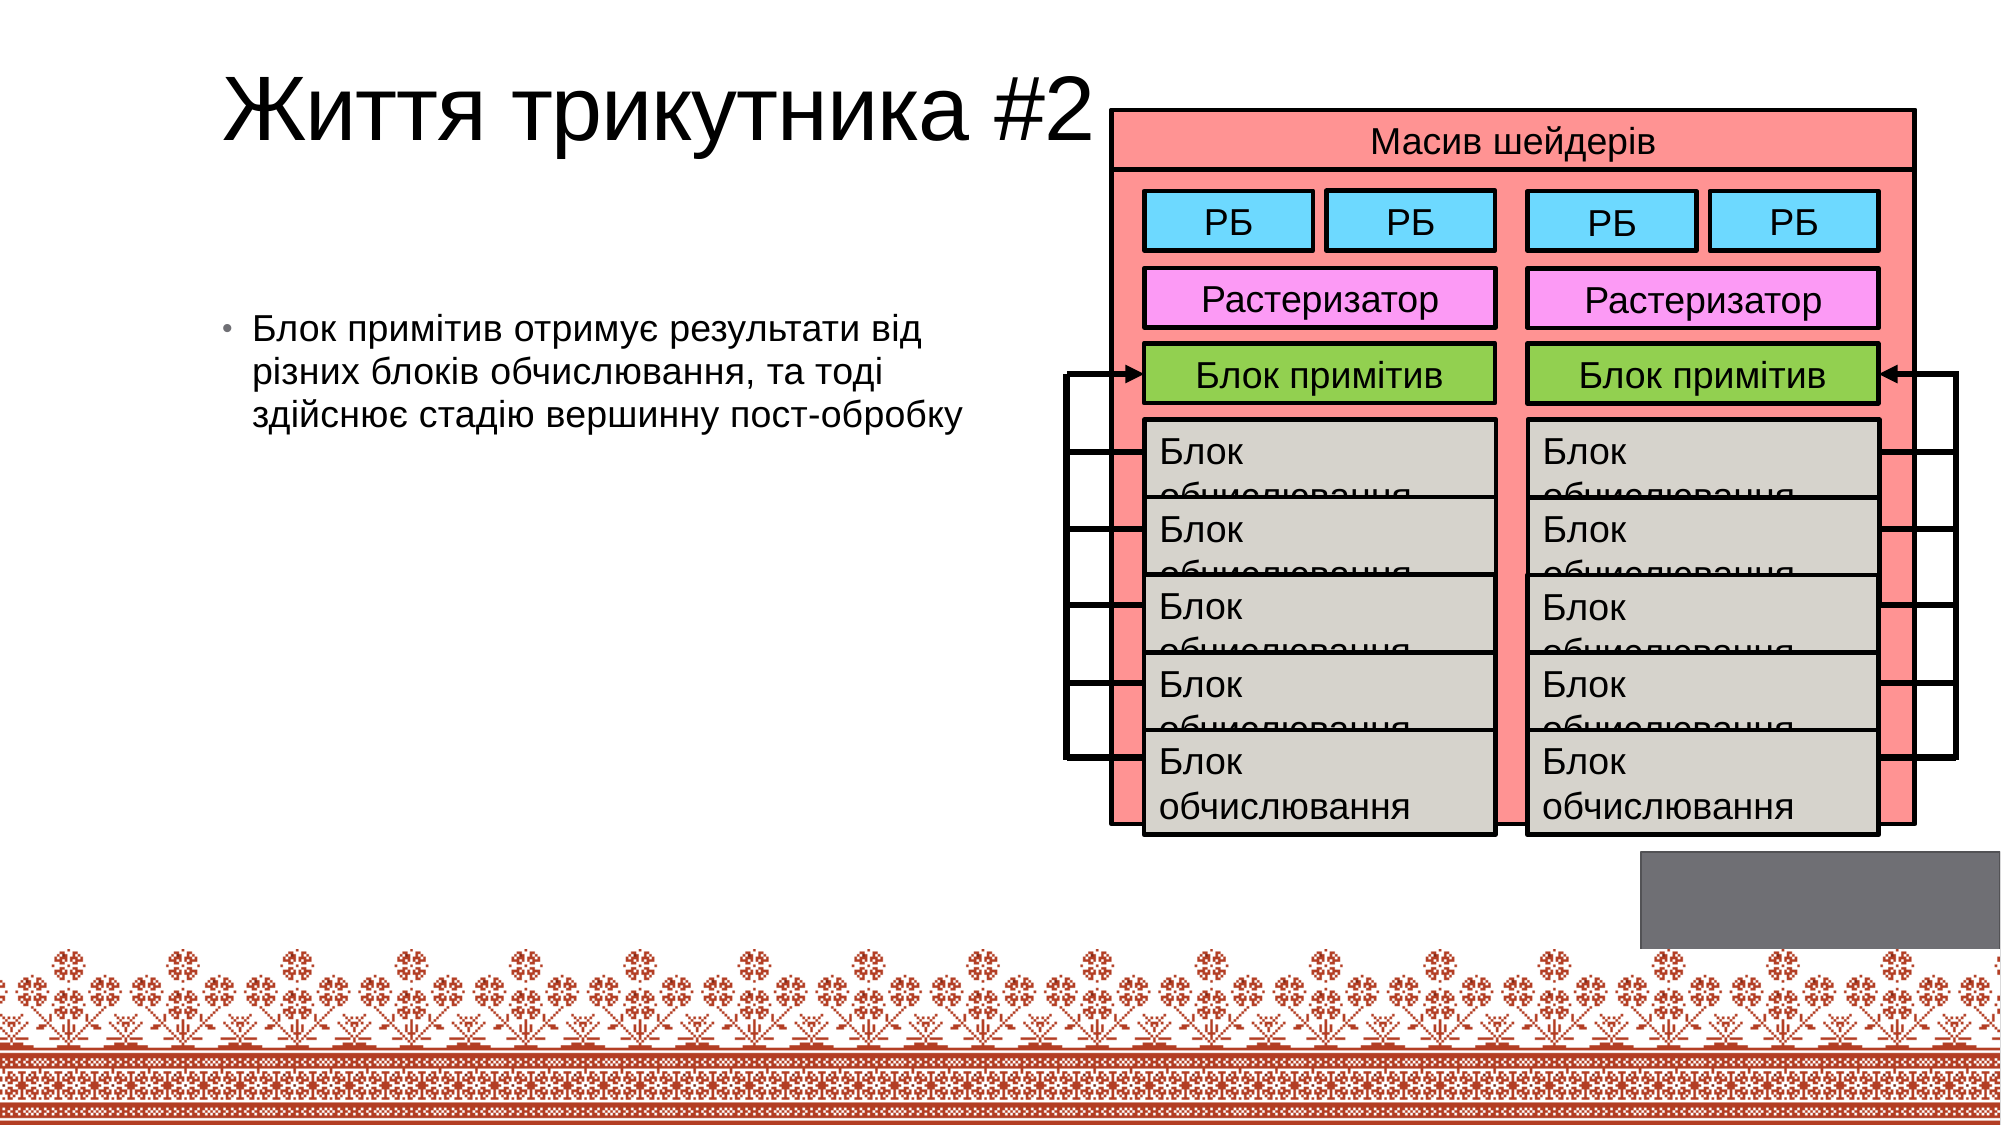

# Життя трикутника #2

Масив шейдерів
РБ
РБ
РБ
РБ
Растеризатор
Растеризатор
Блок примітив отримує результати від різних блоків обчислювання, та тоді здійснює стадію вершинну пост-обробку
Блок примітив
Блок примітив
Блок обчислювання
Блок обчислювання
Блок обчислювання
Блок обчислювання
Блок обчислювання
Блок обчислювання
Блок обчислювання
Блок обчислювання
Блок обчислювання
Блок обчислювання